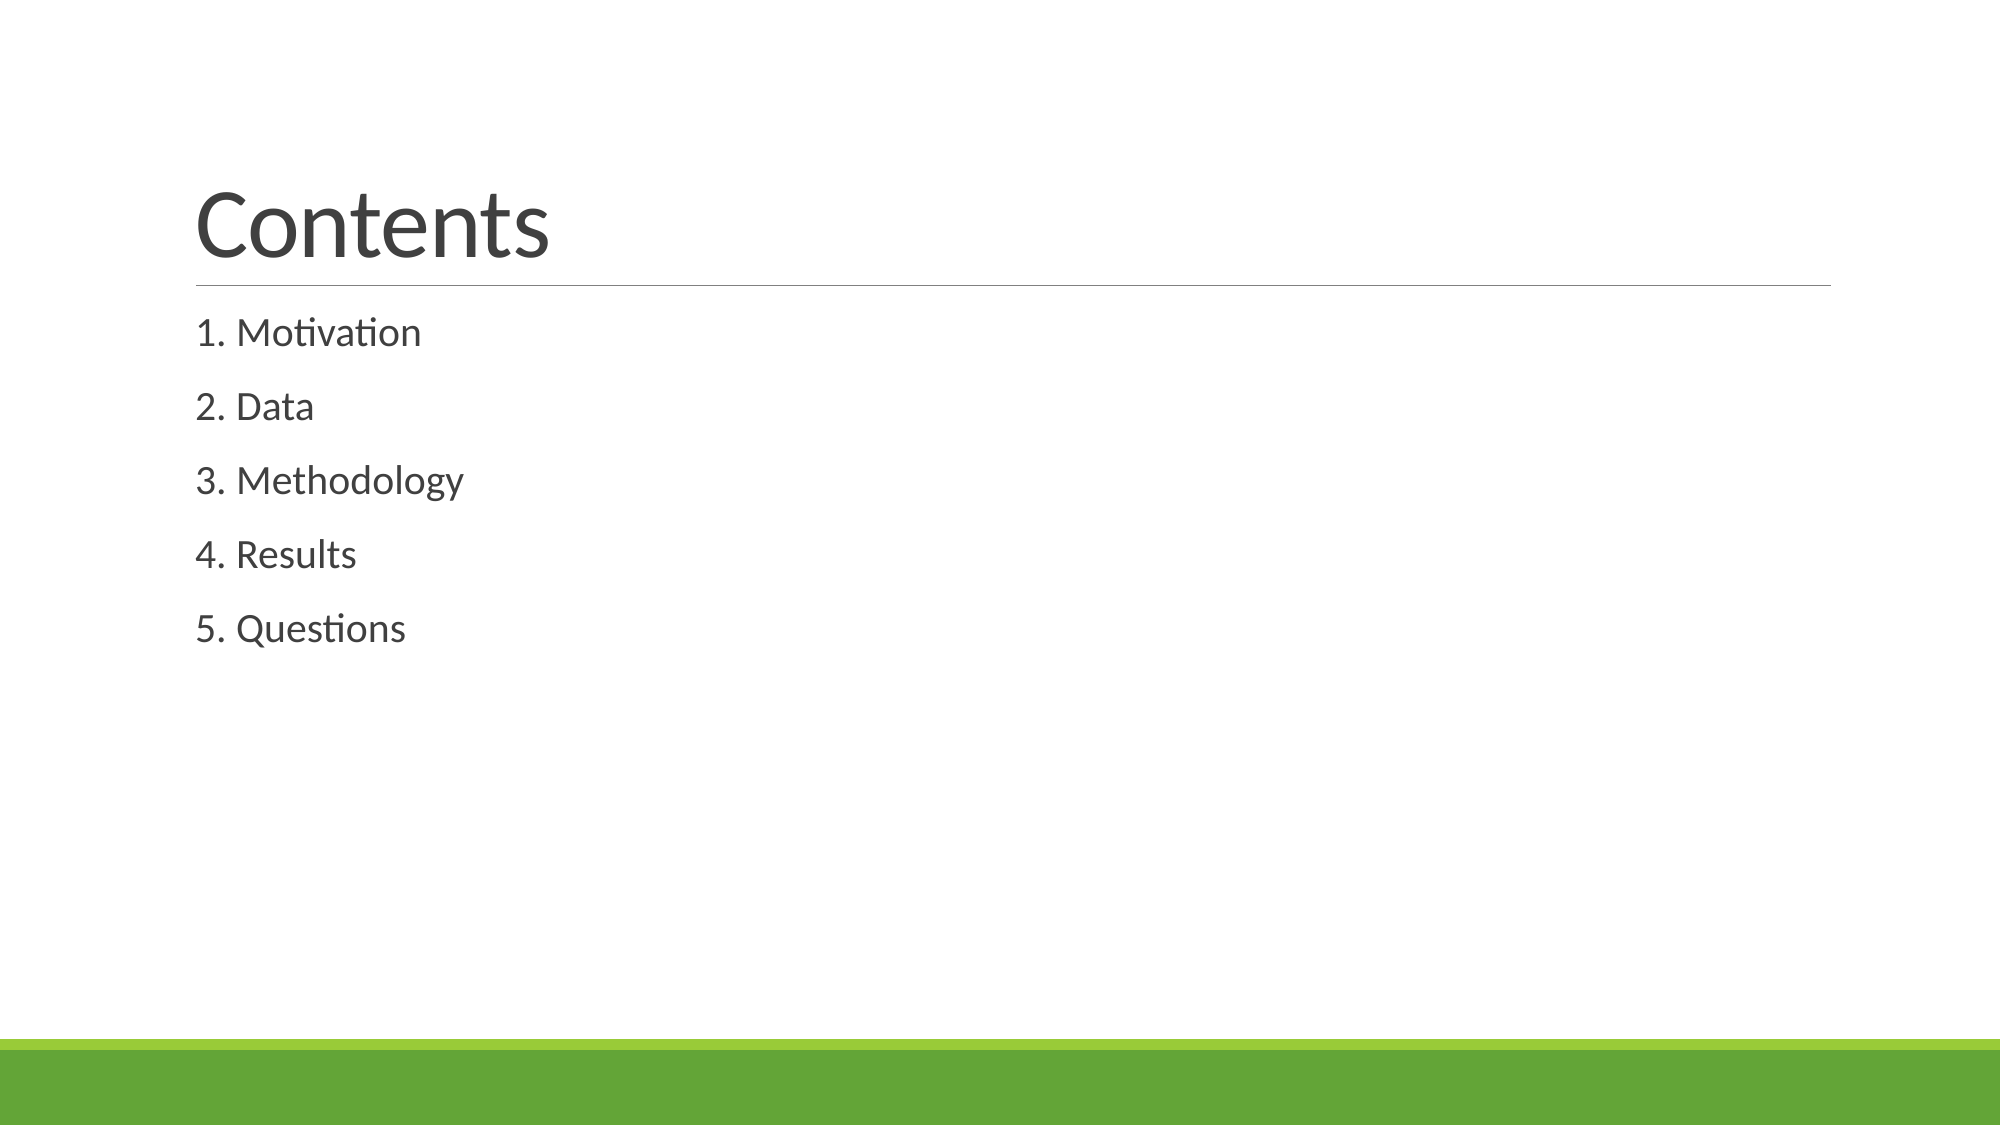

# Contents
1. Motivation
2. Data
3. Methodology
4. Results
5. Questions